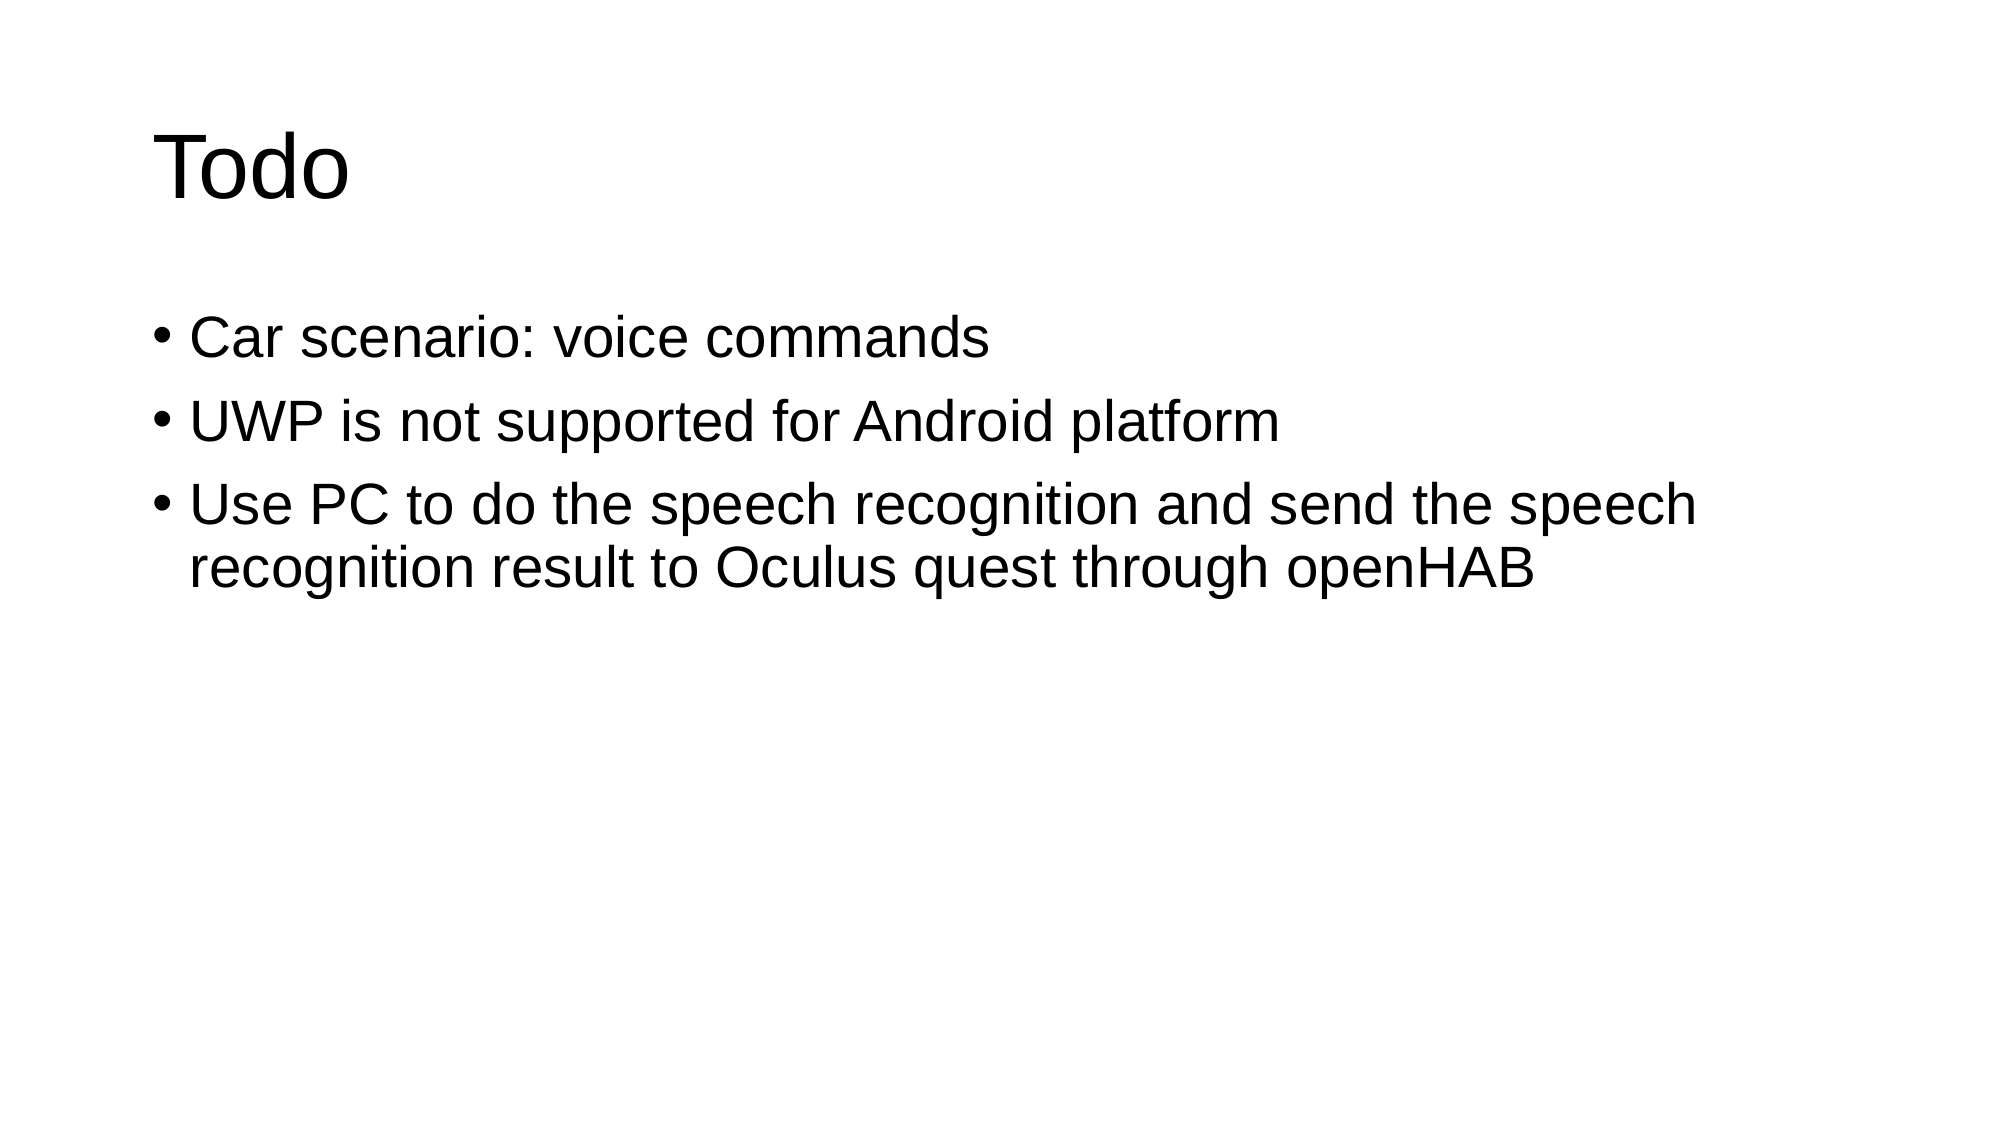

# Todo
Car scenario: voice commands
UWP is not supported for Android platform
Use PC to do the speech recognition and send the speech recognition result to Oculus quest through openHAB